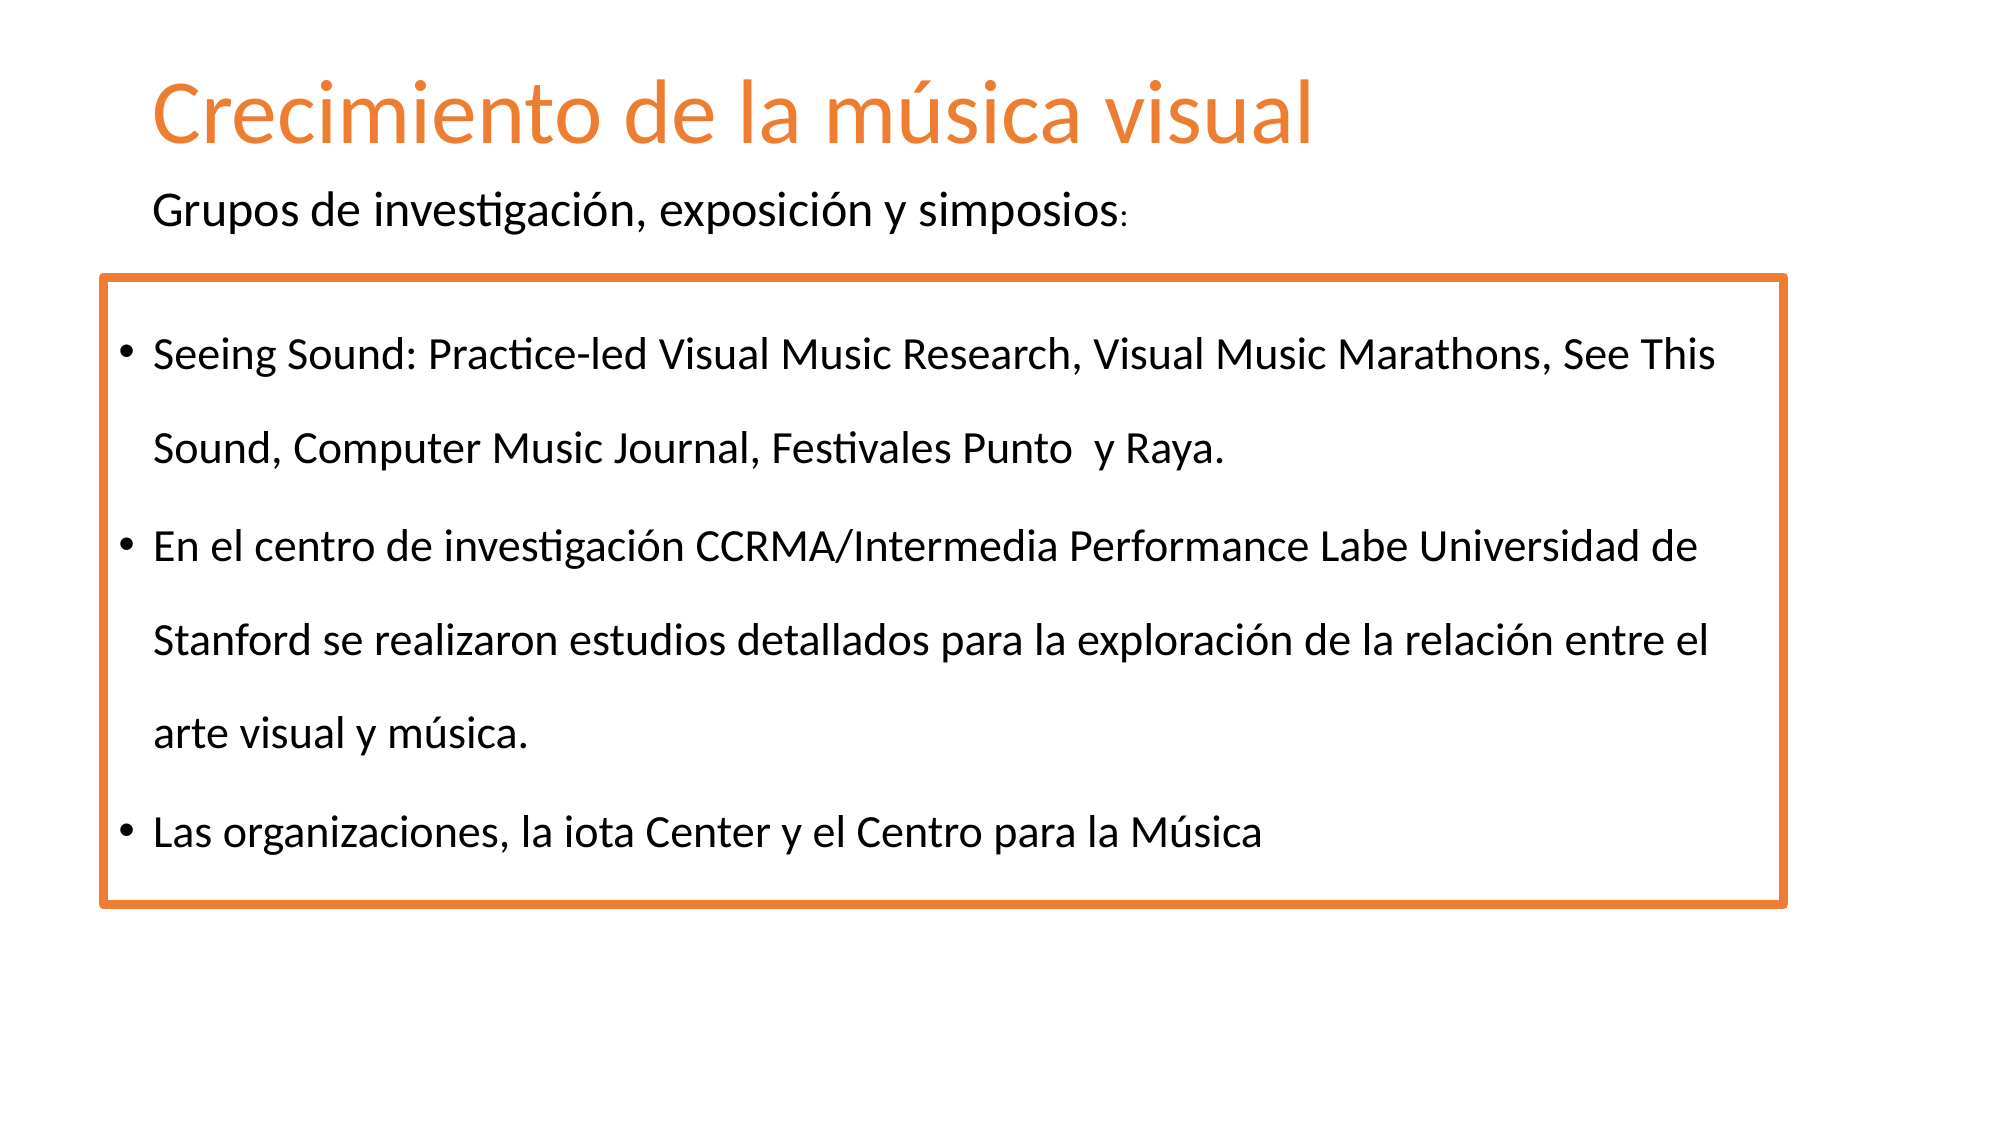

# Crecimiento de la música visual
Grupos de investigación, exposición y simposios:
Seeing Sound: Practice-led Visual Music Research, Visual Music Marathons, See This Sound, Computer Music Journal, Festivales Punto  y Raya.
En el centro de investigación CCRMA/Intermedia Performance Labe Universidad de Stanford se realizaron estudios detallados para la exploración de la relación entre el arte visual y música.
Las organizaciones, la iota Center y el Centro para la Música